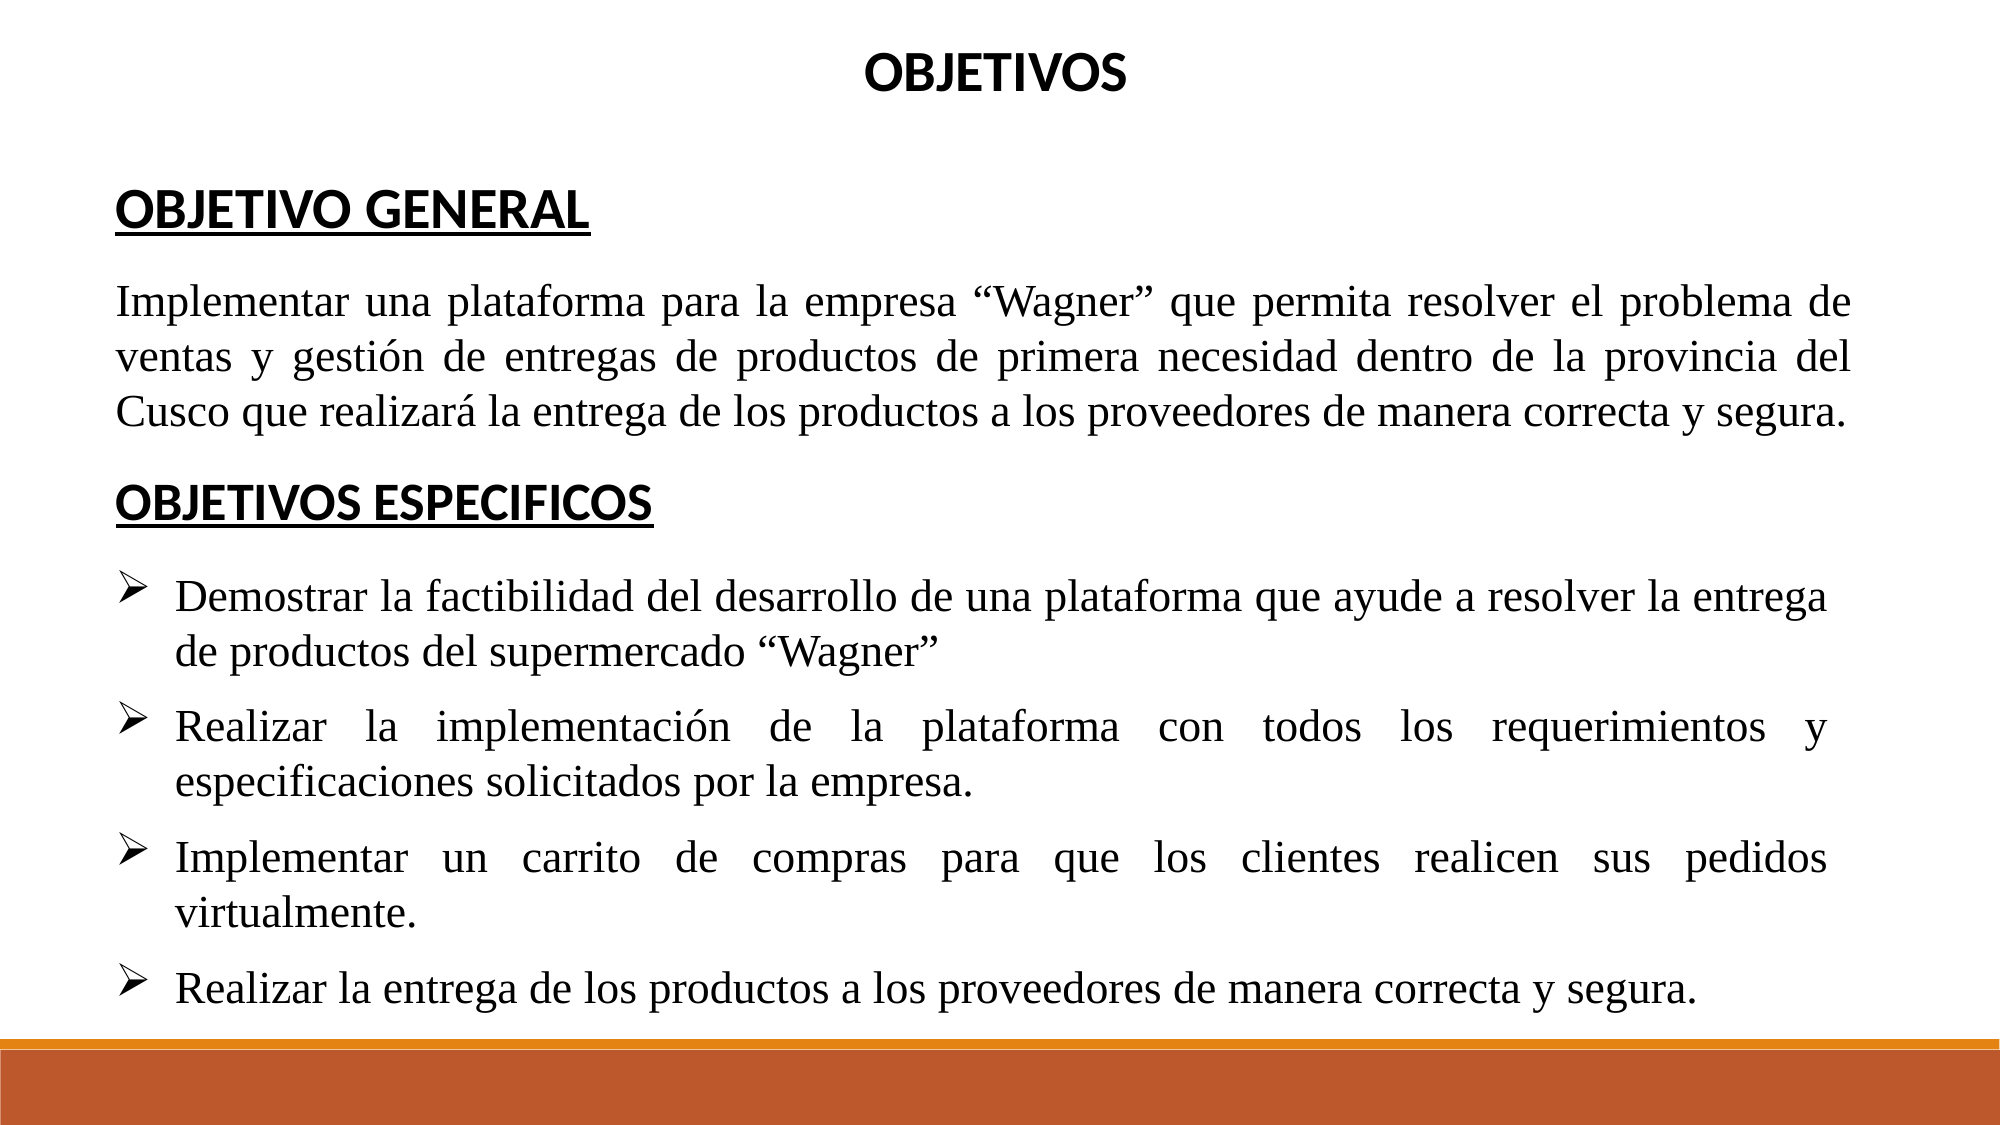

OBJETIVOS
OBJETIVO GENERAL
Implementar una plataforma para la empresa “Wagner” que permita resolver el problema de ventas y gestión de entregas de productos de primera necesidad dentro de la provincia del Cusco que realizará la entrega de los productos a los proveedores de manera correcta y segura.
OBJETIVOS ESPECIFICOS
Demostrar la factibilidad del desarrollo de una plataforma que ayude a resolver la entrega de productos del supermercado “Wagner”
Realizar la implementación de la plataforma con todos los requerimientos y especificaciones solicitados por la empresa.
Implementar un carrito de compras para que los clientes realicen sus pedidos virtualmente.
Realizar la entrega de los productos a los proveedores de manera correcta y segura.